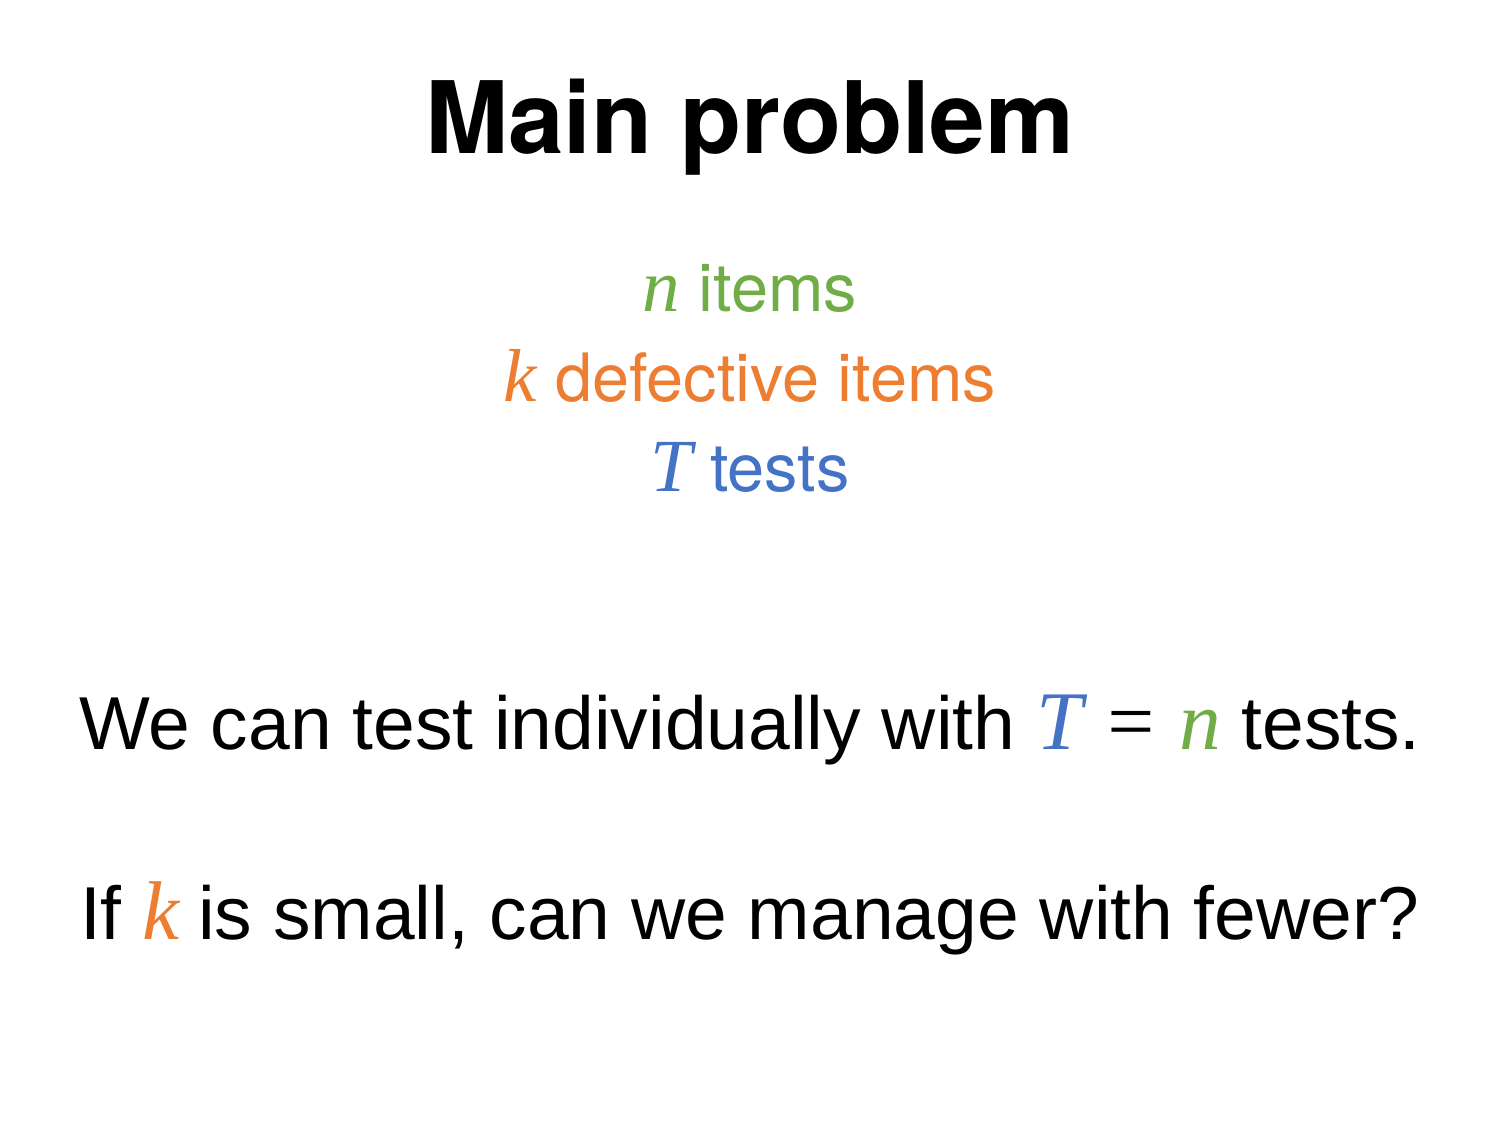

# Main problem
n items
k defective items
T tests

We can test individually with T = n tests.
If k is small, can we manage with fewer?